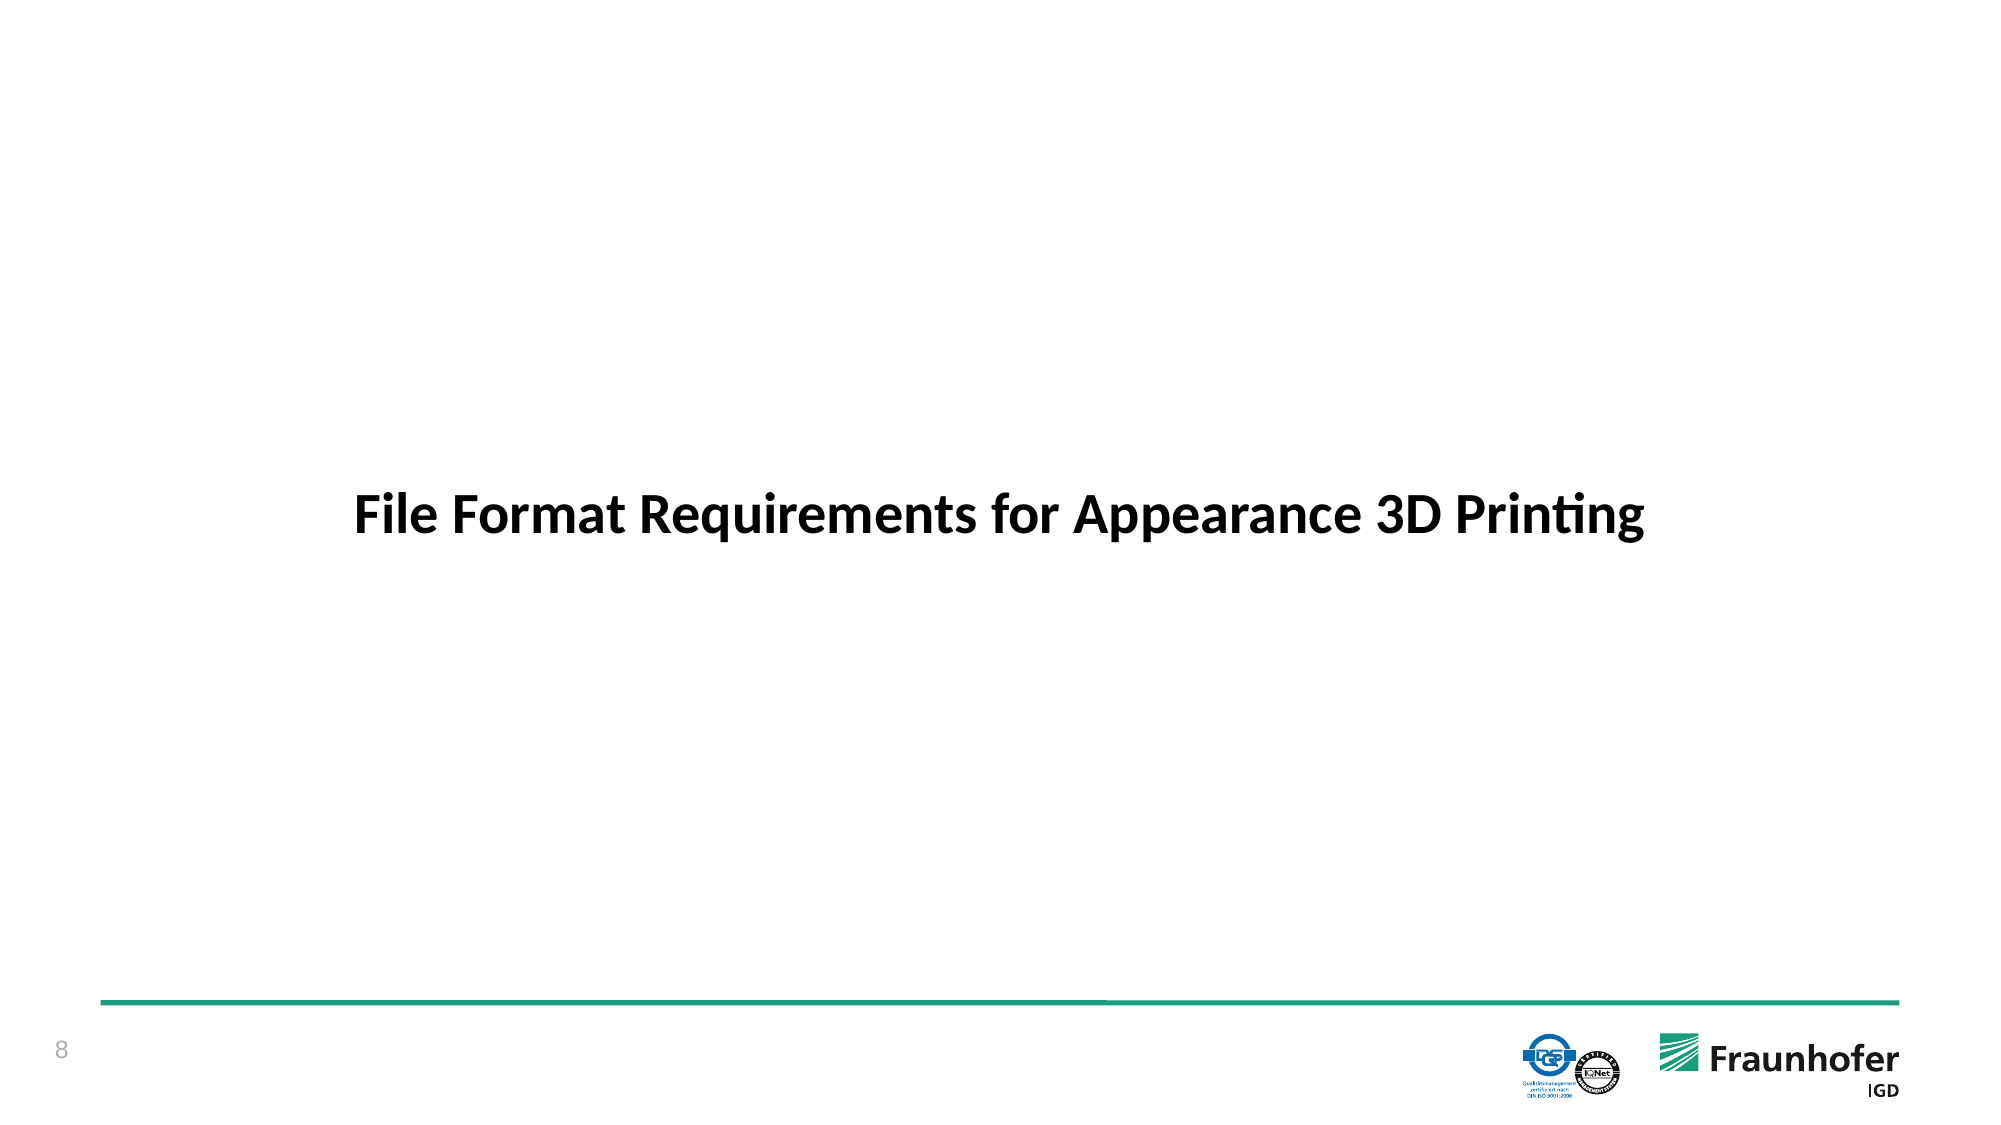

File Format Requirements for Appearance 3D Printing
8